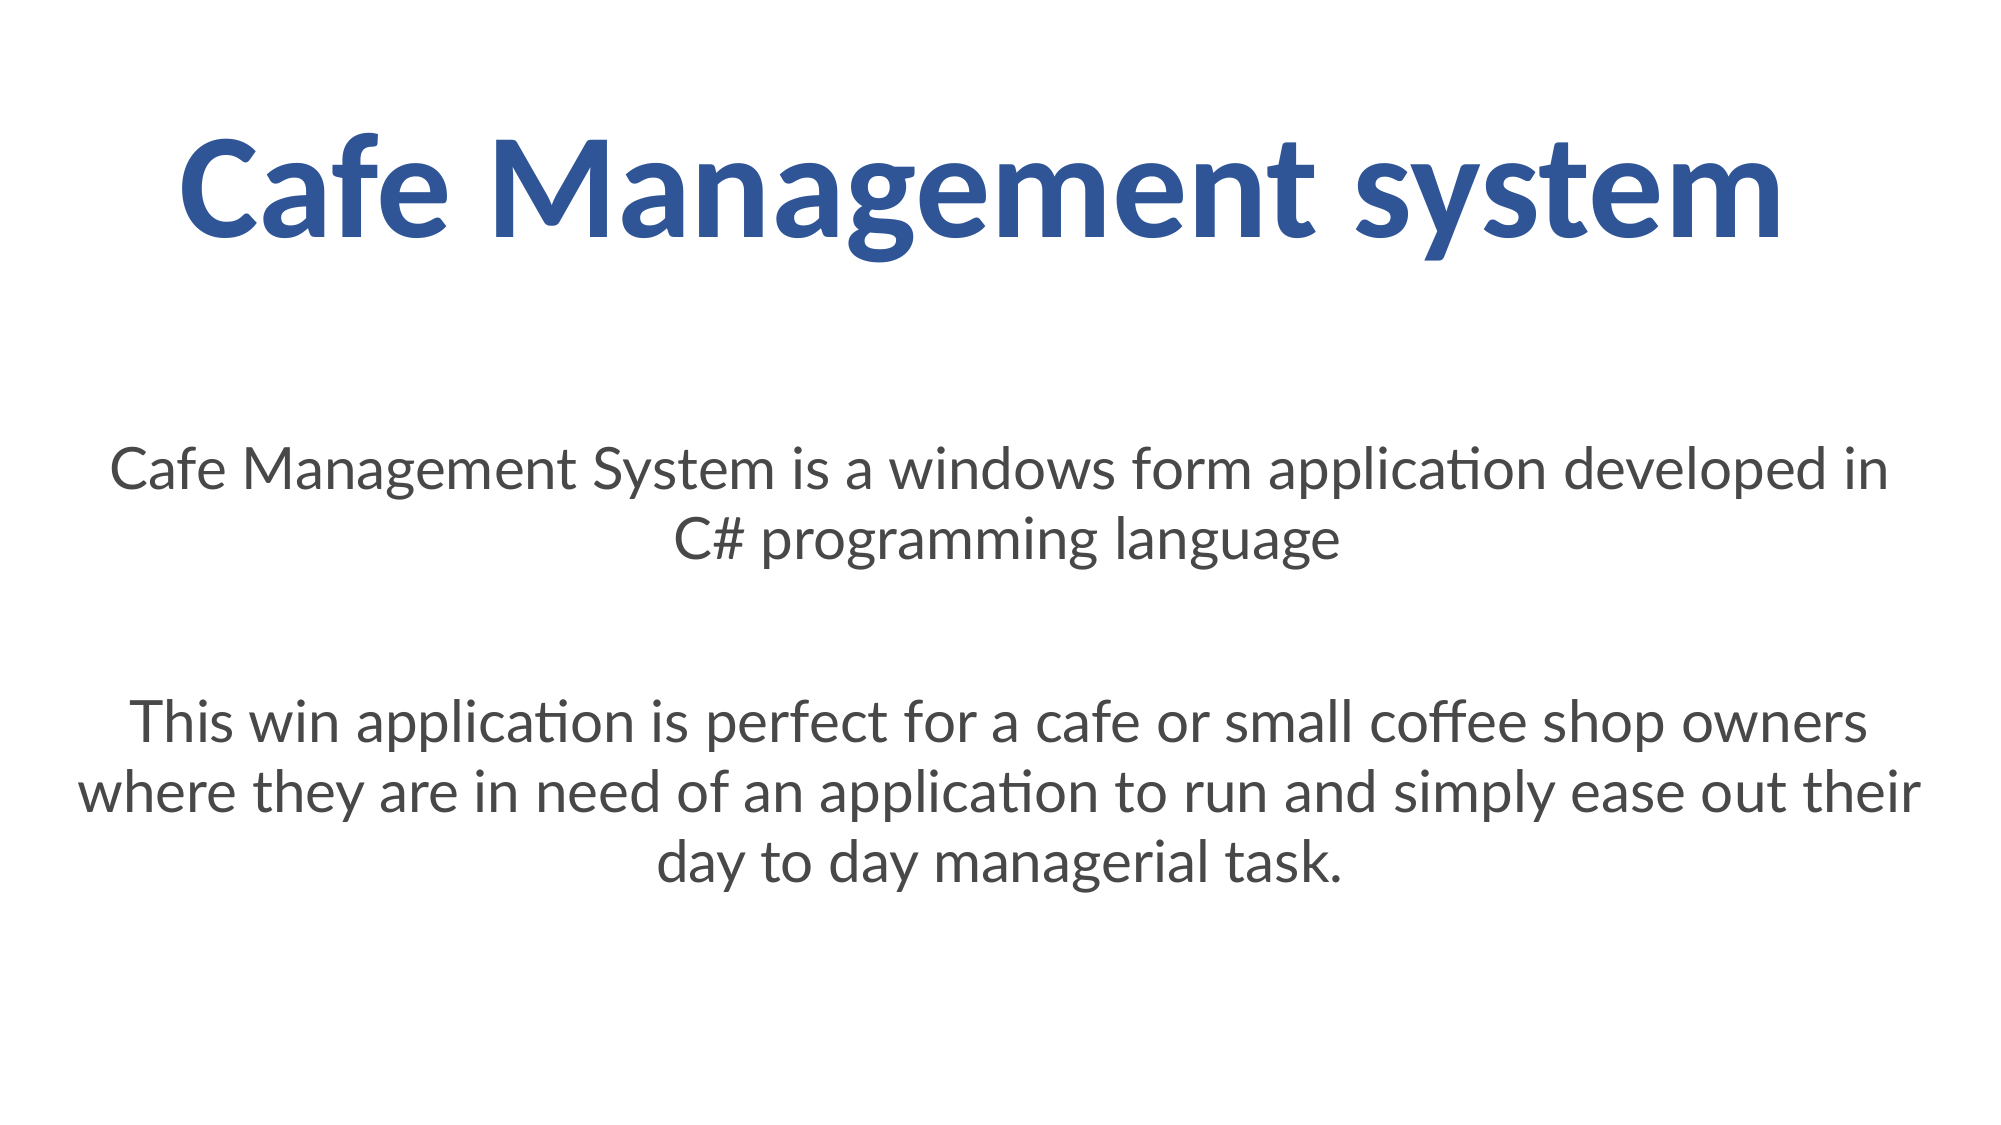

Cafe Management system
Cafe Management System is a windows form application developed in
 C# programming language
This win application is perfect for a cafe or small coffee shop owners where they are in need of an application to run and simply ease out their day to day managerial task.